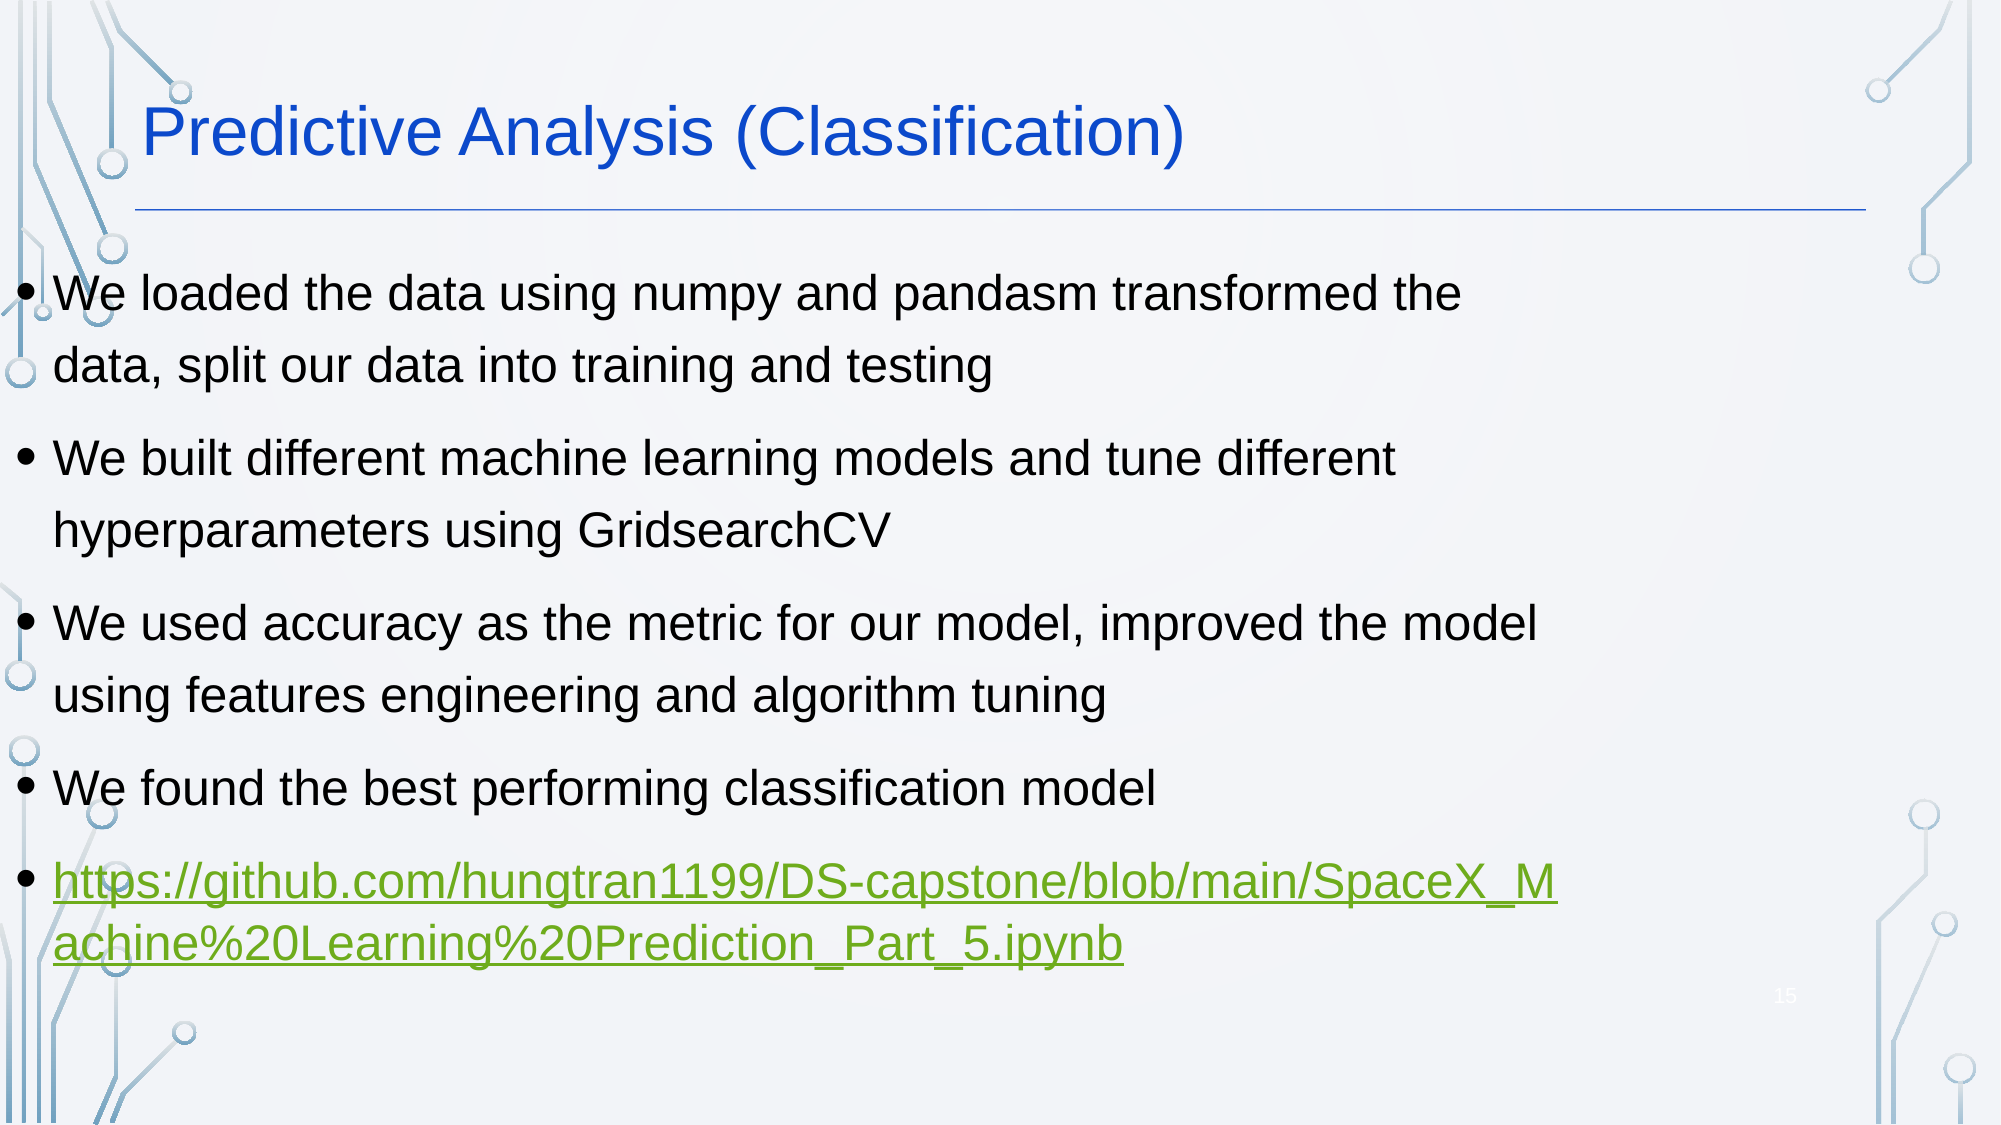

Predictive Analysis (Classification)
We loaded the data using numpy and pandasm transformed the data, split our data into training and testing
We built different machine learning models and tune different hyperparameters using GridsearchCV
We used accuracy as the metric for our model, improved the model using features engineering and algorithm tuning
We found the best performing classification model
https://github.com/hungtran1199/DS-capstone/blob/main/SpaceX_Machine%20Learning%20Prediction_Part_5.ipynb

15